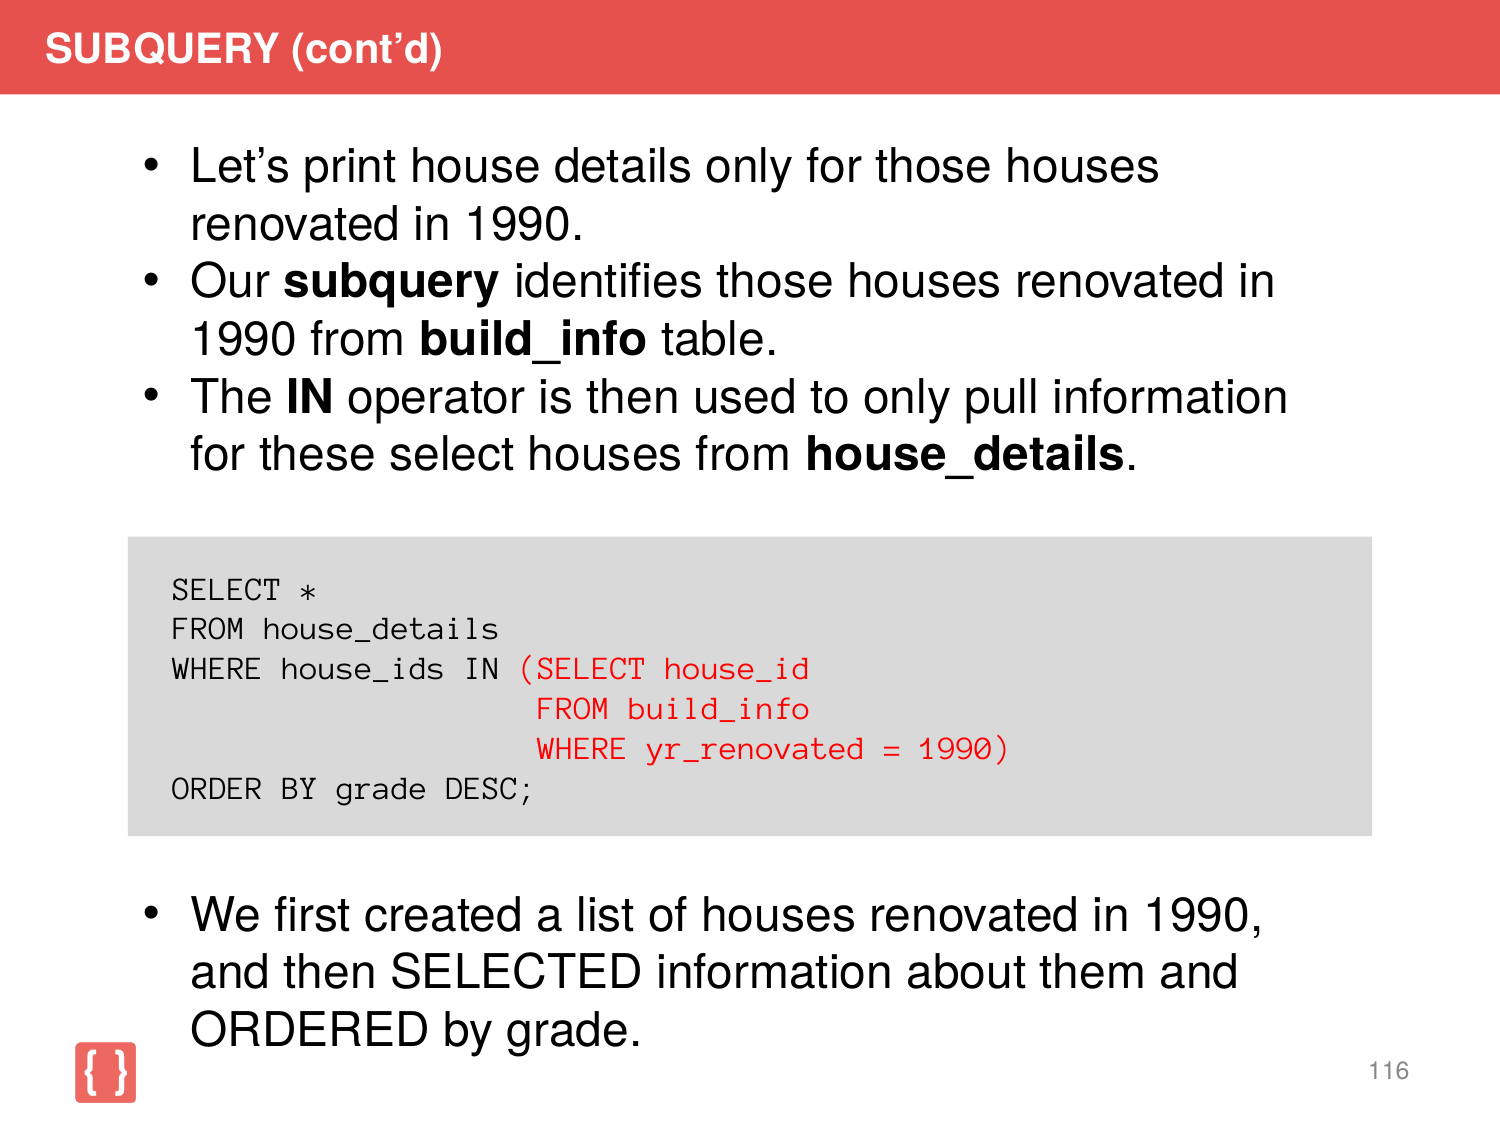

# SUBQUERY (cont’d)
Let’s print house details only for those houses renovated in 1990.
Our subquery identifies those houses renovated in 1990 from build_info table.
The IN operator is then used to only pull information for these select houses from house_details.

We first created a list of houses renovated in 1990, and then SELECTED information about them and ORDERED by grade.

SELECT *
FROM house_details
WHERE house_ids IN (SELECT house_id
                    FROM build_info
                    WHERE yr_renovated = 1990)
ORDER BY grade DESC;
116